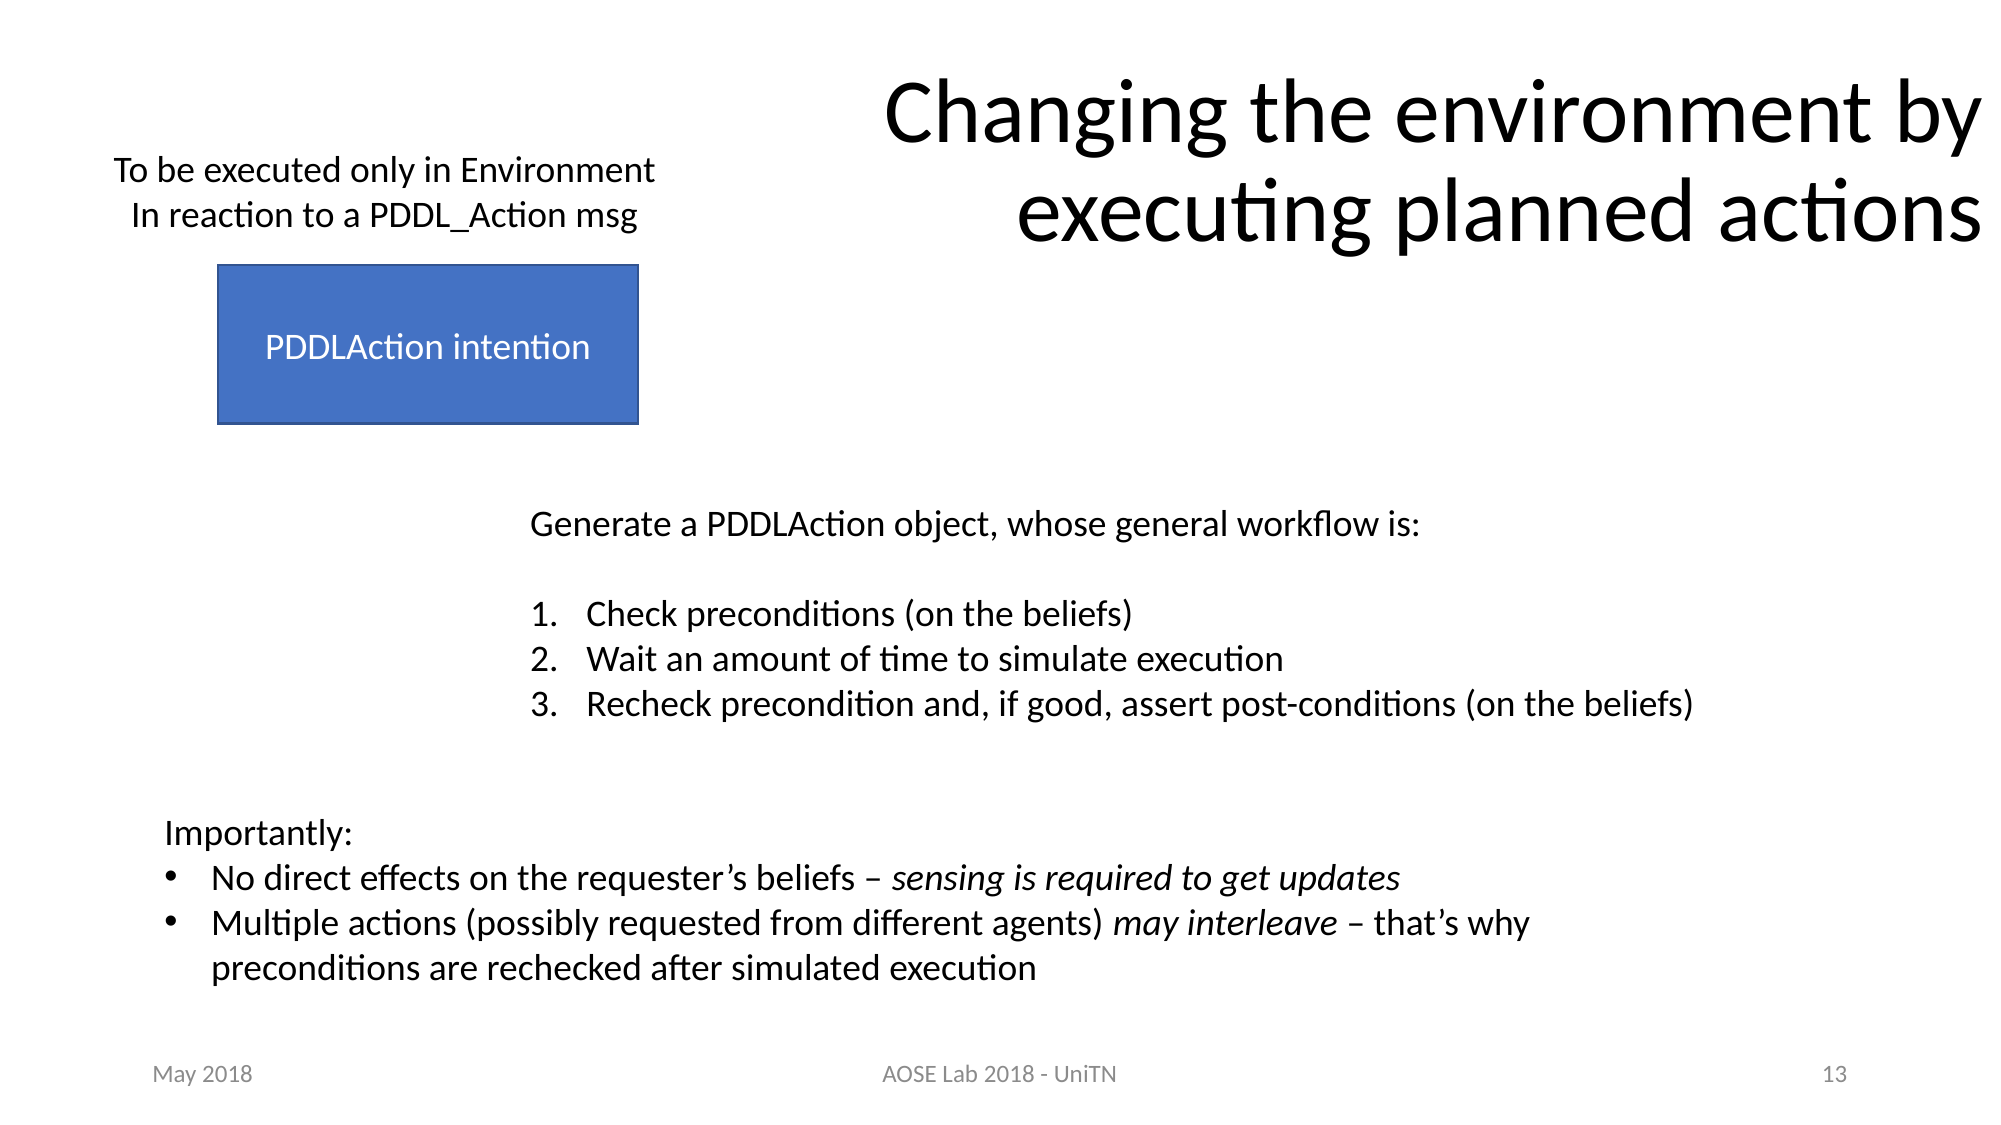

Changing the environment by executing planned actions

To be executed only in Environment
In reaction to a PDDL_Action msg
PDDLAction intention
Generate a PDDLAction object, whose general workflow is:

Check preconditions (on the beliefs)
Wait an amount of time to simulate execution
Recheck precondition and, if good, assert post-conditions (on the beliefs)

Importantly:
No direct effects on the requester’s beliefs – sensing is required to get updates
Multiple actions (possibly requested from different agents) may interleave – that’s why preconditions are rechecked after simulated execution
May 2018
AOSE Lab 2018 - UniTN
13